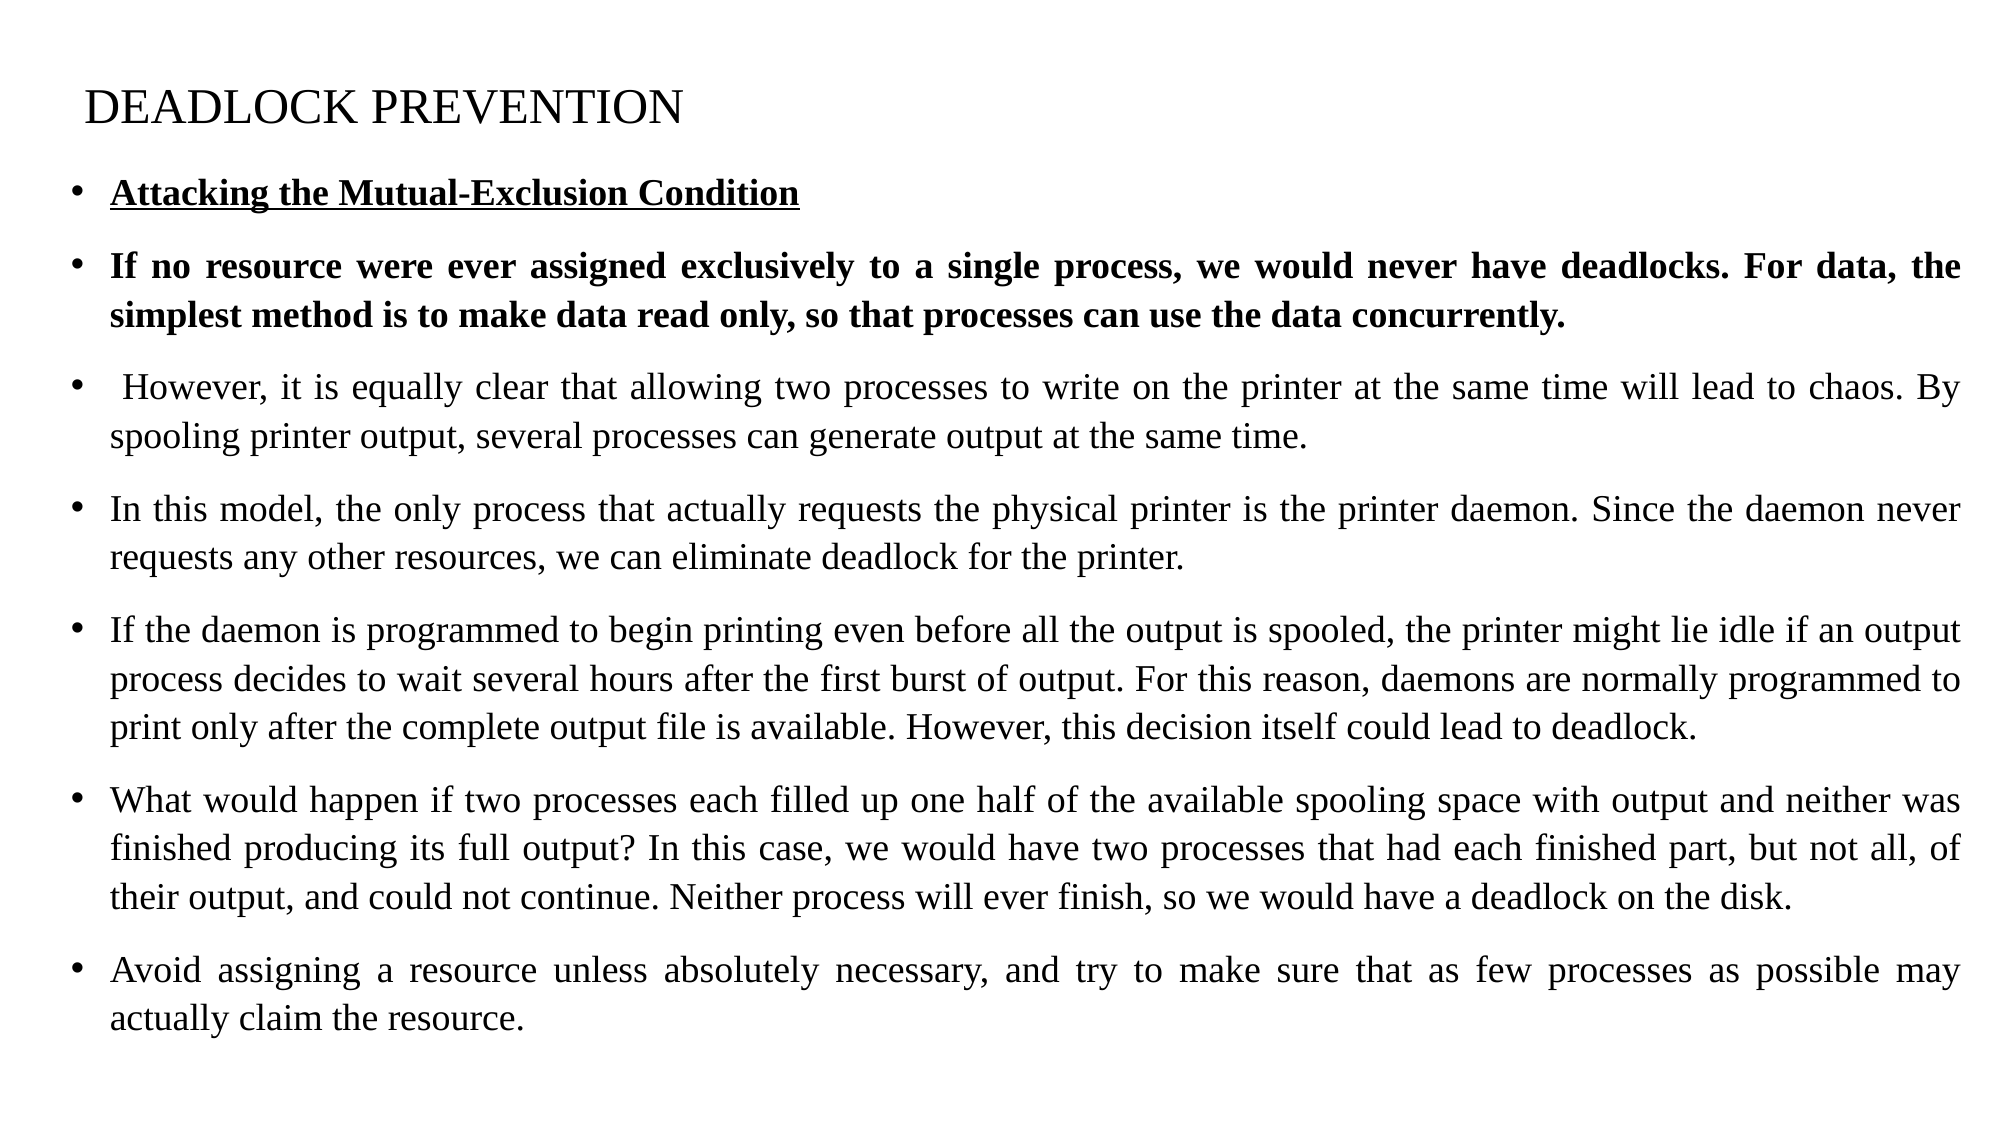

# DEADLOCK PREVENTION
Attacking the Mutual-Exclusion Condition
If no resource were ever assigned exclusively to a single process, we would never have deadlocks. For data, the simplest method is to make data read only, so that processes can use the data concurrently.
 However, it is equally clear that allowing two processes to write on the printer at the same time will lead to chaos. By spooling printer output, several processes can generate output at the same time.
In this model, the only process that actually requests the physical printer is the printer daemon. Since the daemon never requests any other resources, we can eliminate deadlock for the printer.
If the daemon is programmed to begin printing even before all the output is spooled, the printer might lie idle if an output process decides to wait several hours after the first burst of output. For this reason, daemons are normally programmed to print only after the complete output file is available. However, this decision itself could lead to deadlock.
What would happen if two processes each filled up one half of the available spooling space with output and neither was finished producing its full output? In this case, we would have two processes that had each finished part, but not all, of their output, and could not continue. Neither process will ever finish, so we would have a deadlock on the disk.
Avoid assigning a resource unless absolutely necessary, and try to make sure that as few processes as possible may actually claim the resource.